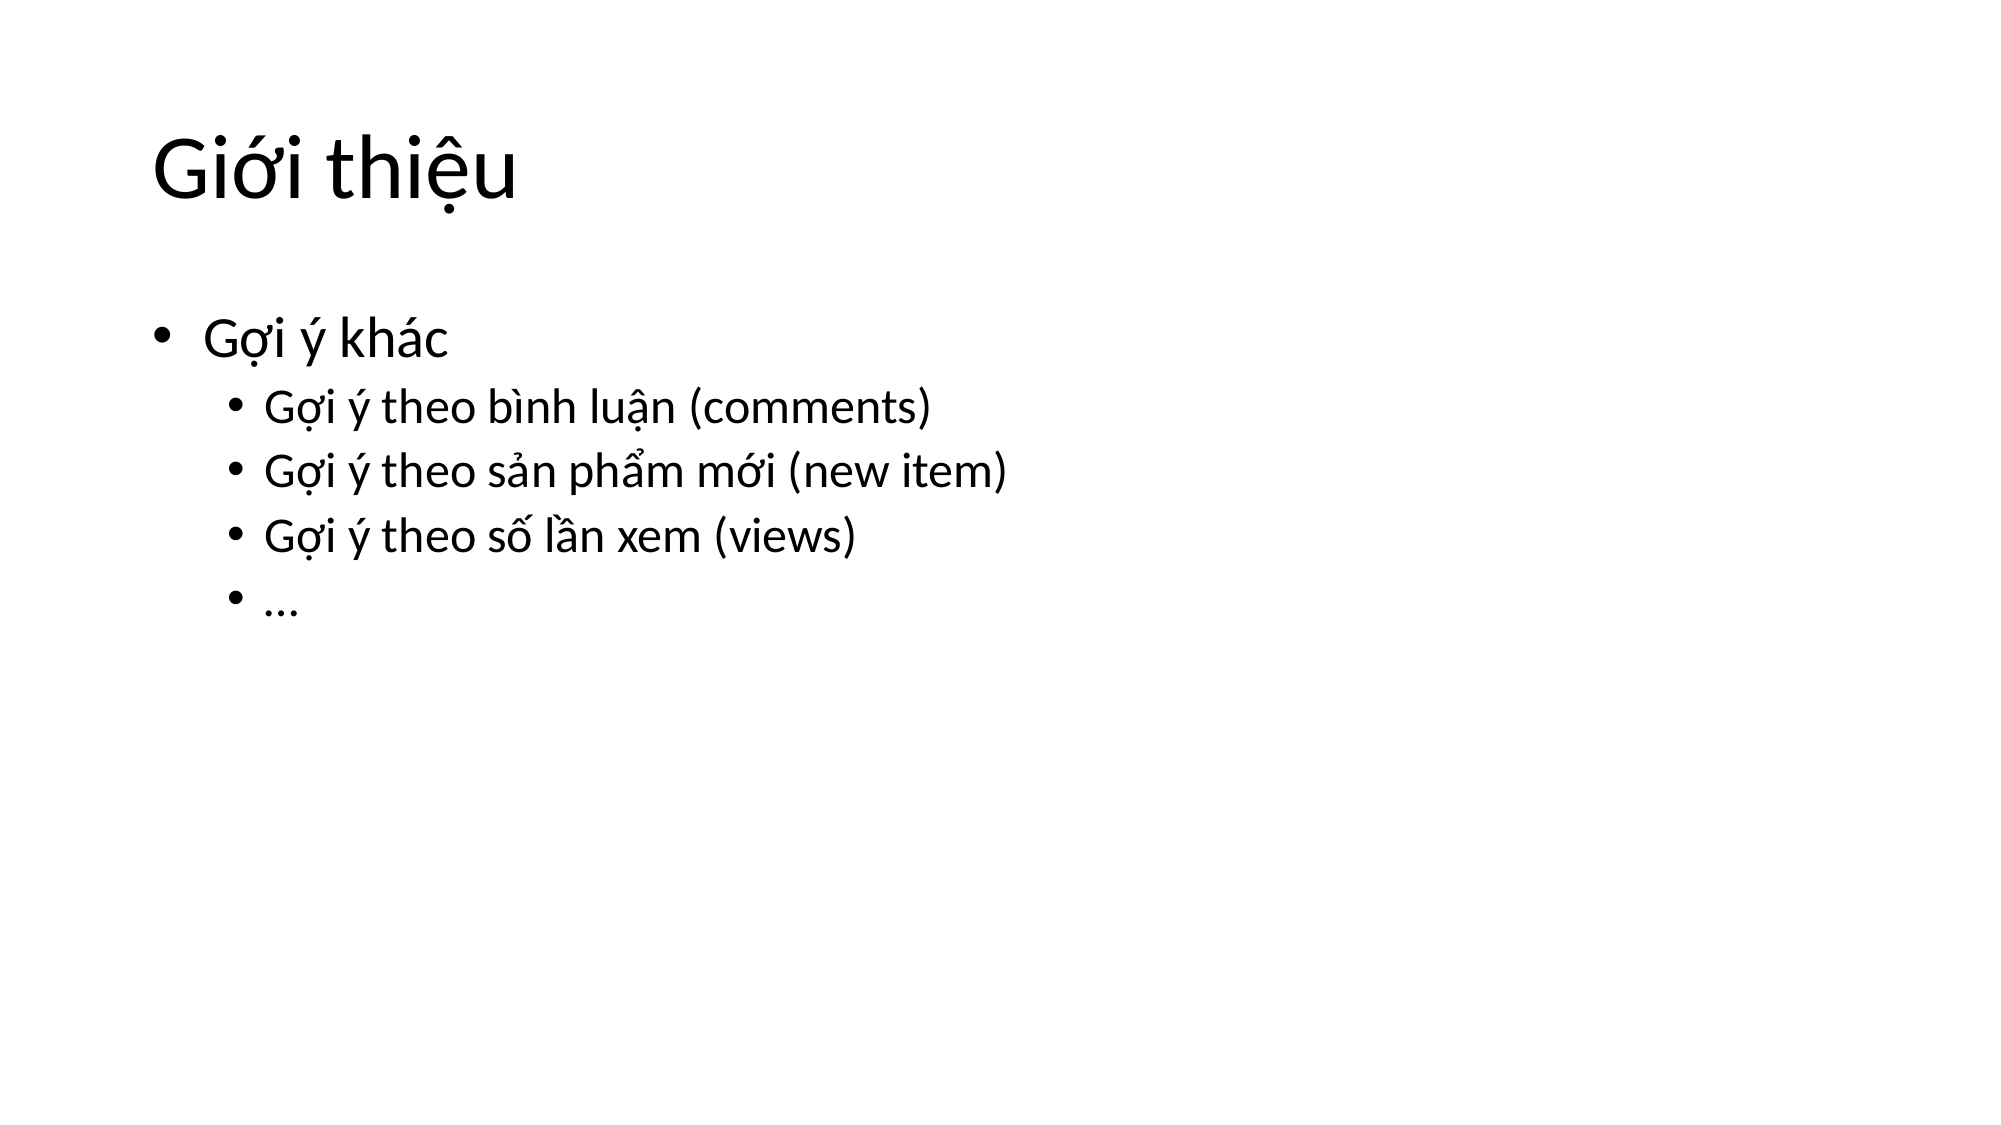

# Giới thiệu
 Gợi ý khác
Gợi ý theo bình luận (comments)
Gợi ý theo sản phẩm mới (new item)
Gợi ý theo số lần xem (views)
…